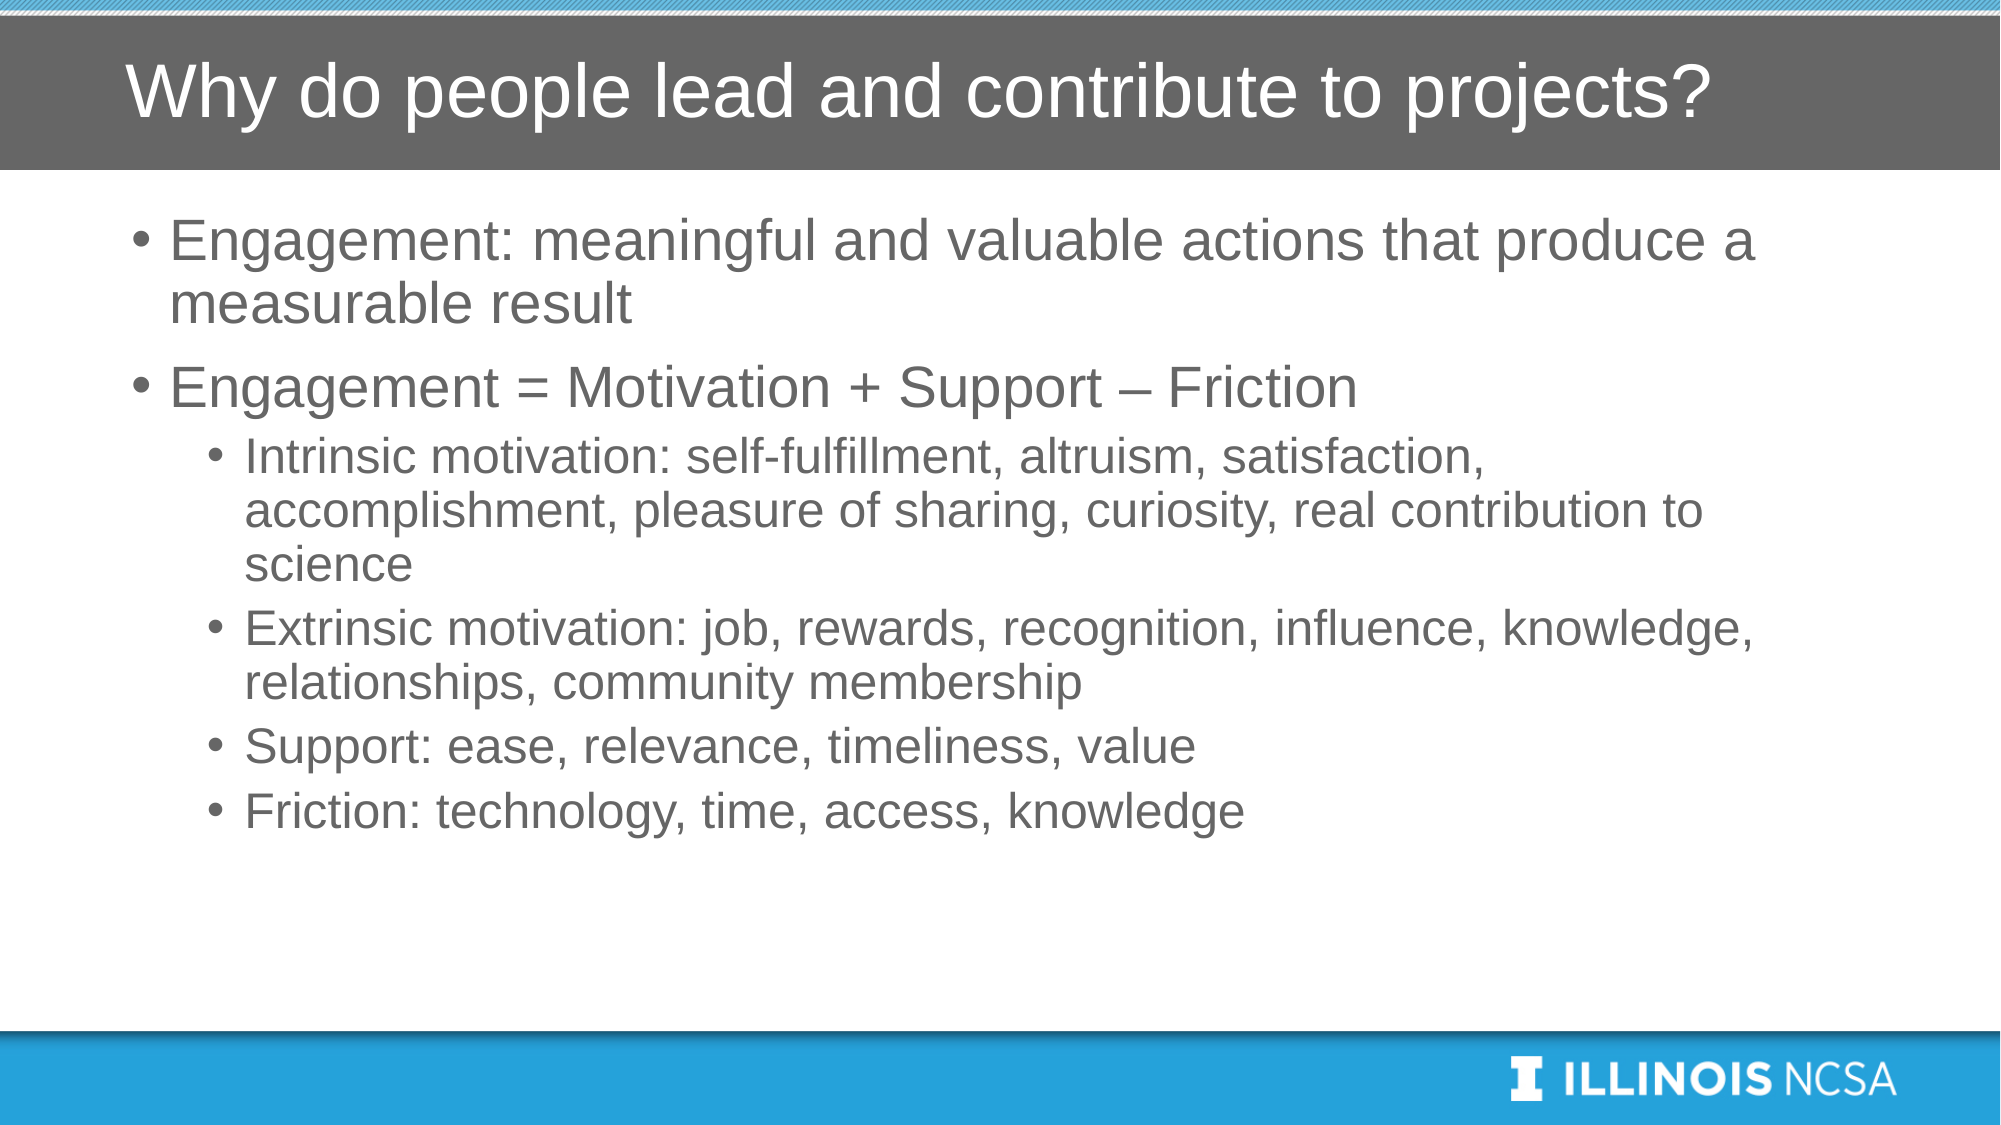

# Why do people lead and contribute to projects?
Engagement: meaningful and valuable actions that produce a measurable result
Engagement = Motivation + Support – Friction
Intrinsic motivation: self-fulfillment, altruism, satisfaction, accomplishment, pleasure of sharing, curiosity, real contribution to science
Extrinsic motivation: job, rewards, recognition, influence, knowledge, relationships, community membership
Support: ease, relevance, timeliness, value
Friction: technology, time, access, knowledge